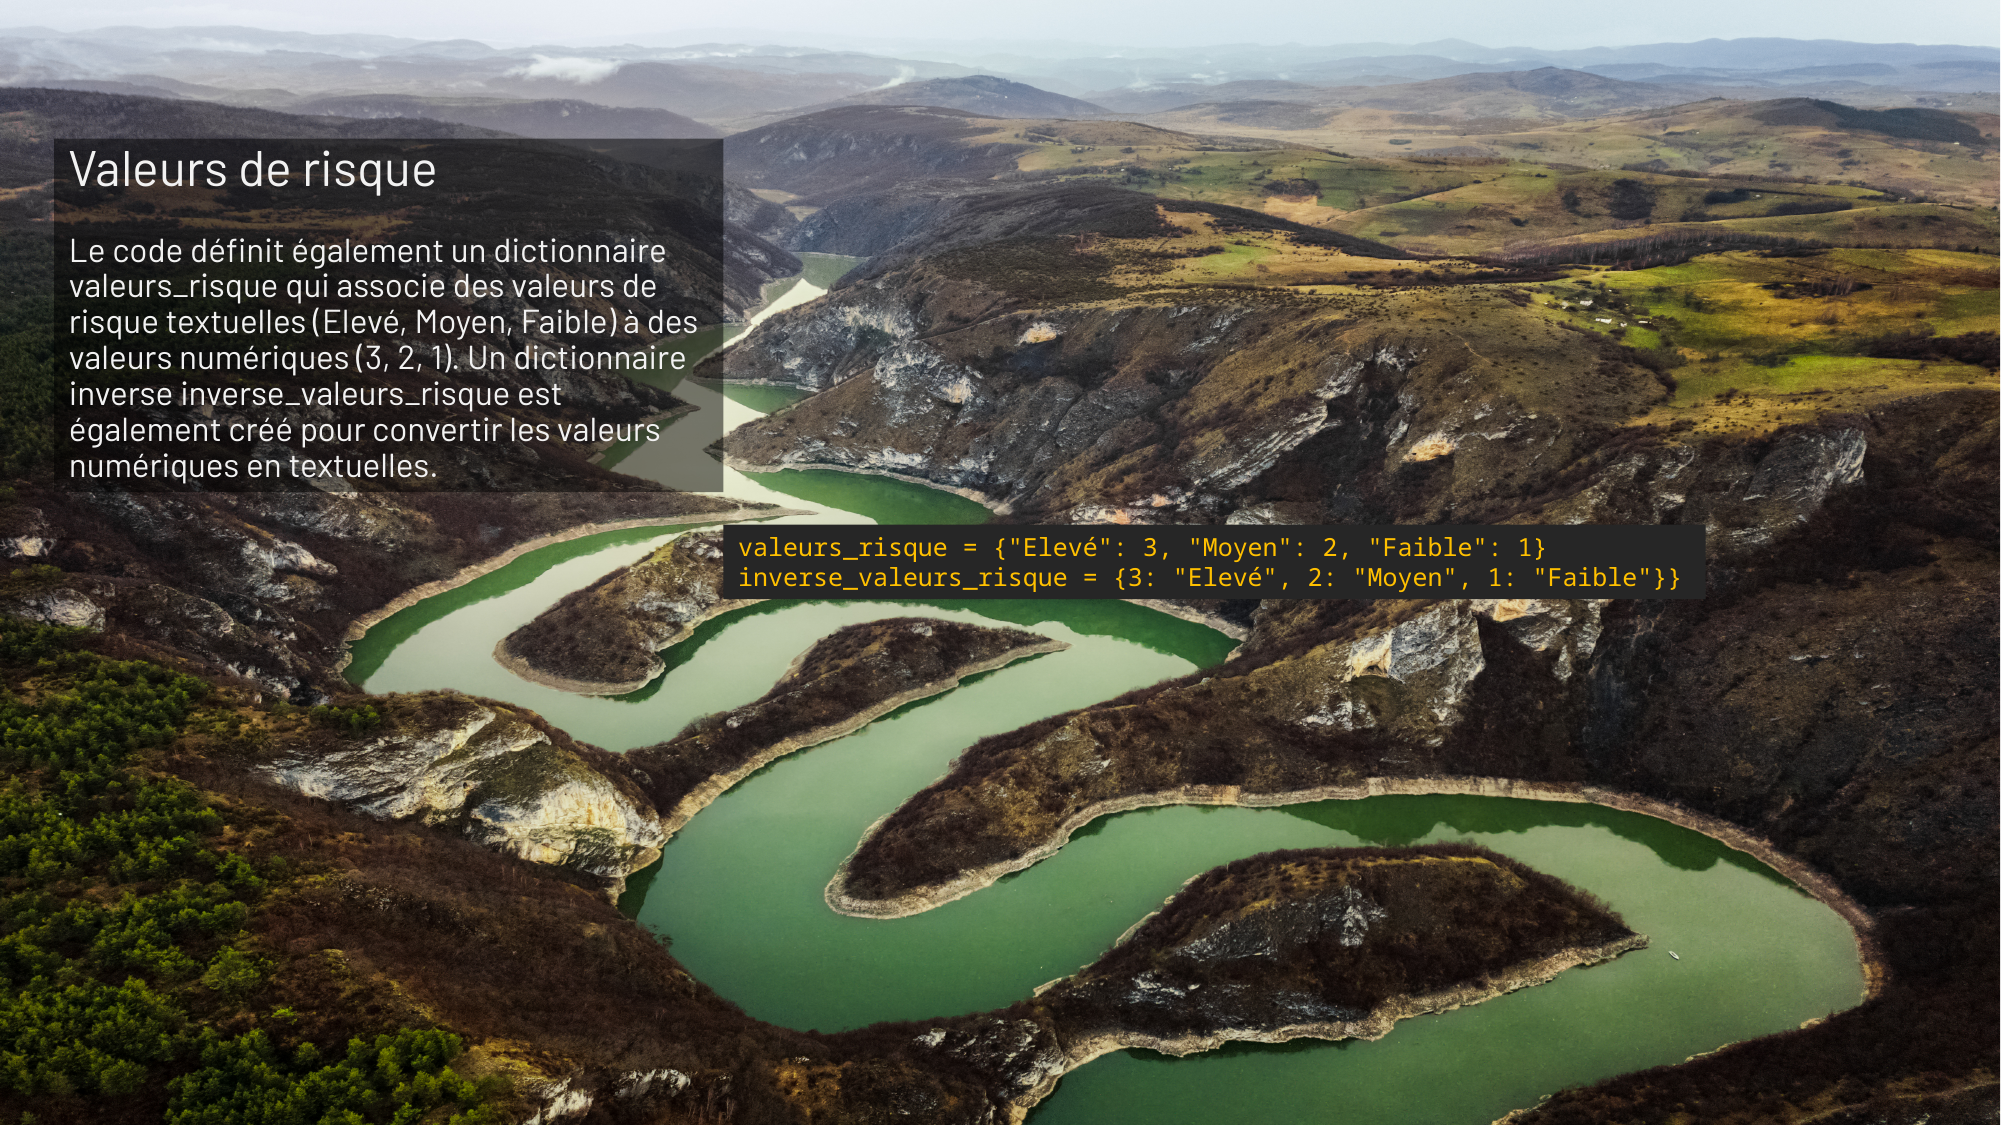

Valeurs de risque

Le code définit également un dictionnaire valeurs_risque qui associe des valeurs de risque textuelles (Elevé, Moyen, Faible) à des valeurs numériques (3, 2, 1). Un dictionnaire inverse inverse_valeurs_risque est également créé pour convertir les valeurs numériques en textuelles.
valeurs_risque = {"Elevé": 3, "Moyen": 2, "Faible": 1}
inverse_valeurs_risque = {3: "Elevé", 2: "Moyen", 1: "Faible"}}